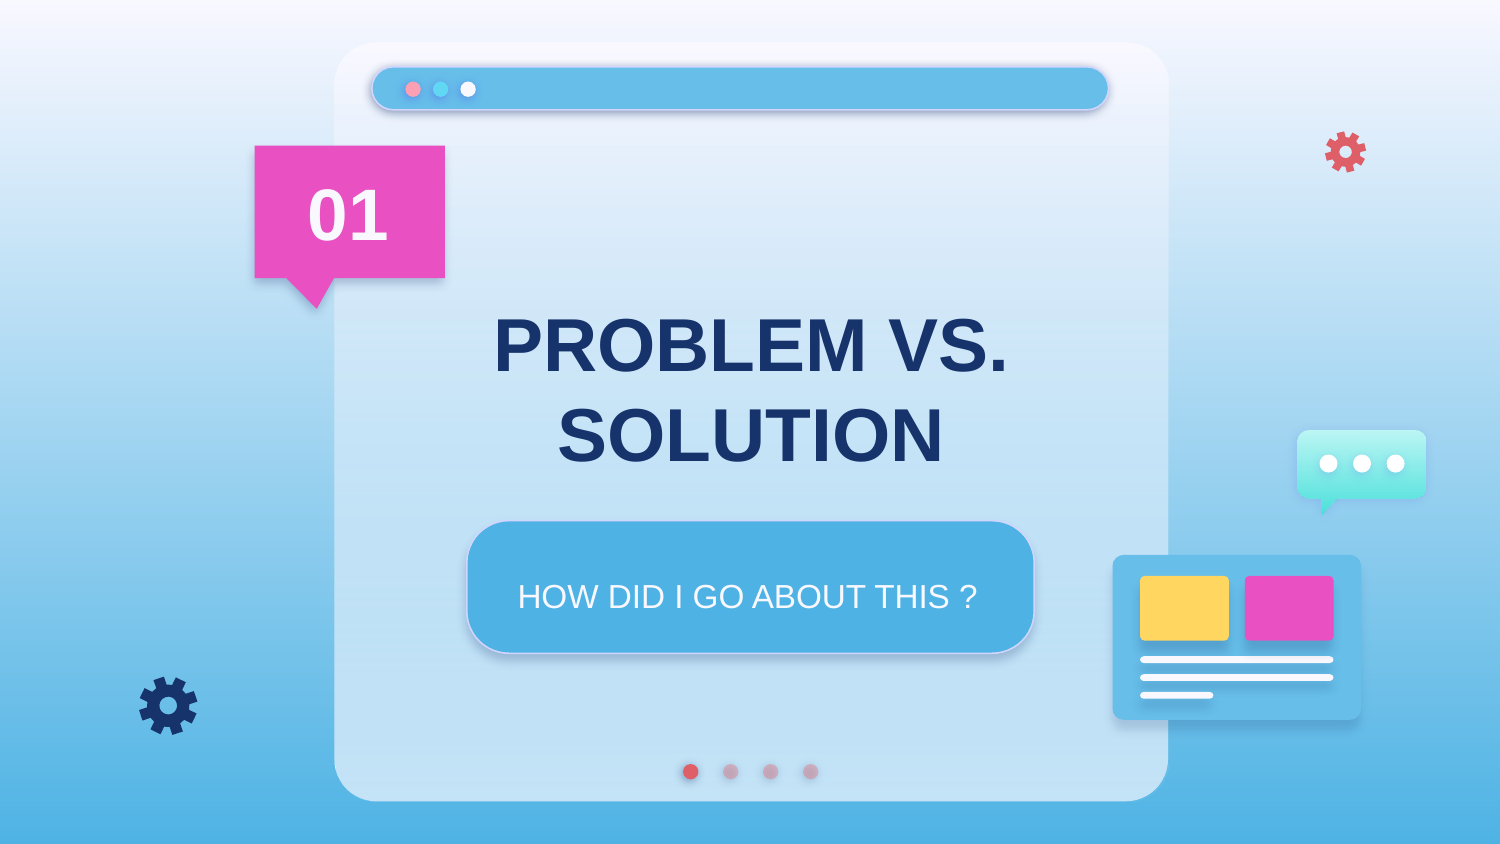

01
# PROBLEM VS. SOLUTION

HOW DID I GO ABOUT THIS ?